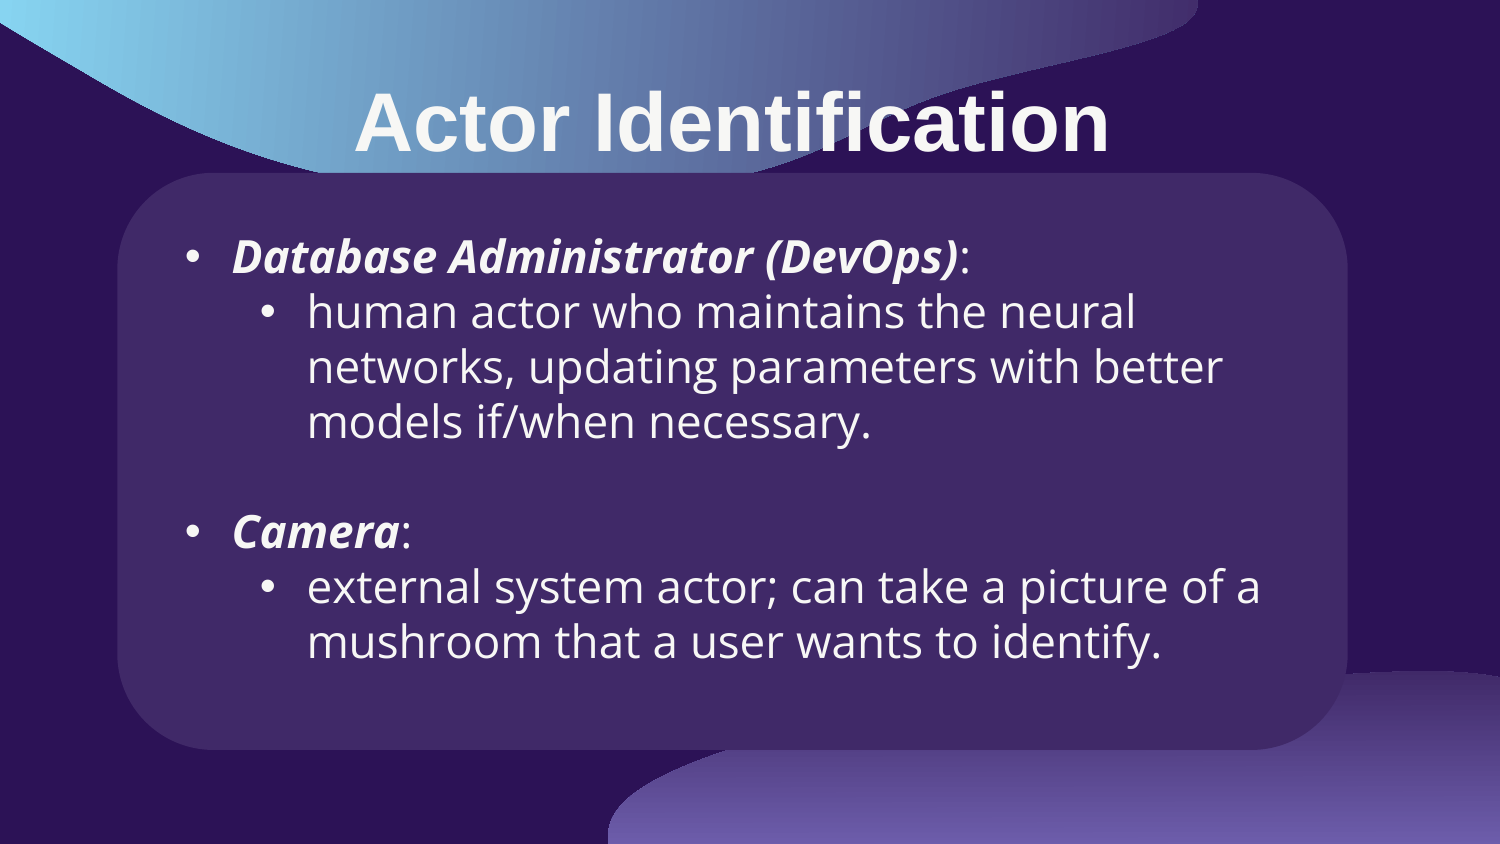

# Actor Identification

Database Administrator (DevOps):
human actor who maintains the neural networks, updating parameters with better models if/when necessary.

Camera:
external system actor; can take a picture of a mushroom that a user wants to identify.